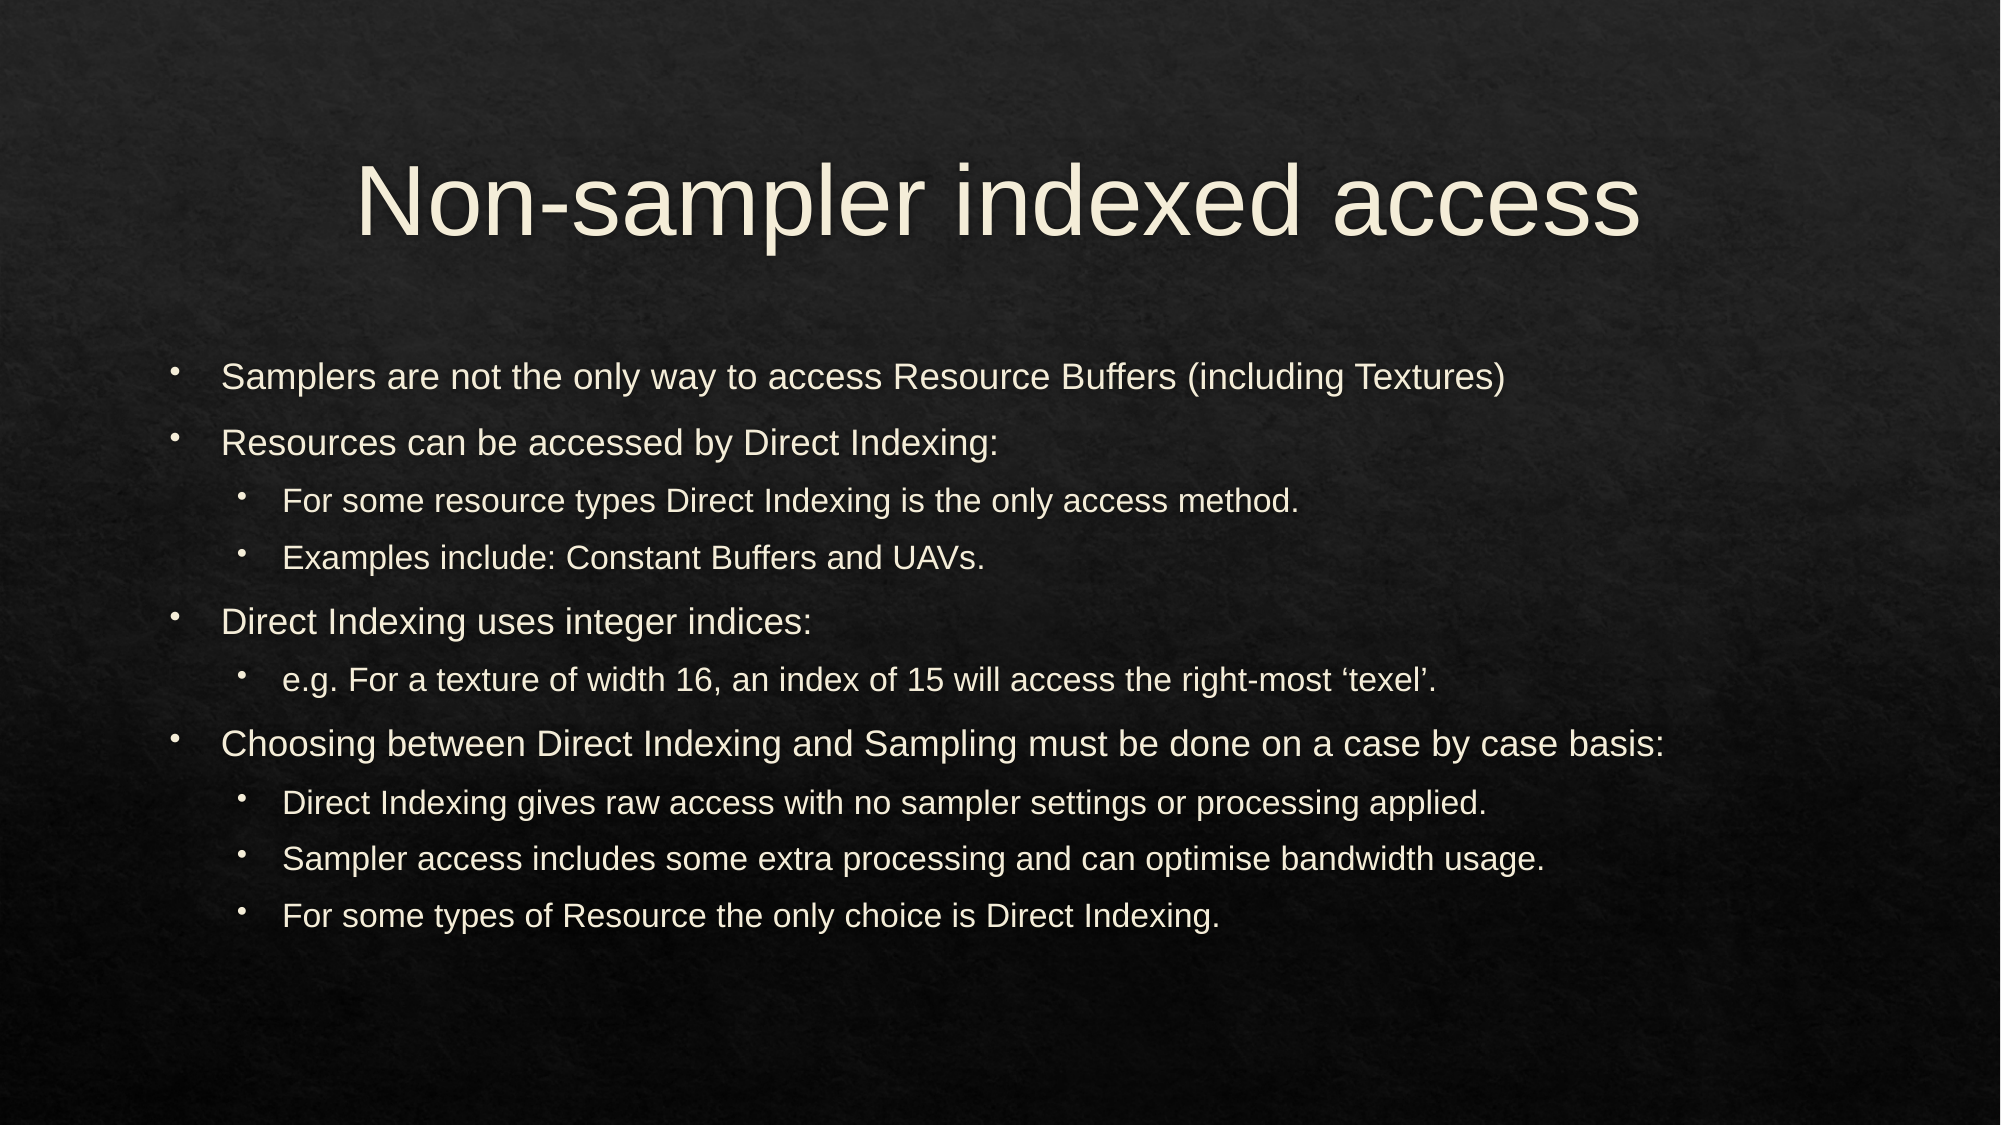

# Non-sampler indexed access
Samplers are not the only way to access Resource Buffers (including Textures)
Resources can be accessed by Direct Indexing:
For some resource types Direct Indexing is the only access method.
Examples include: Constant Buffers and UAVs.
Direct Indexing uses integer indices:
e.g. For a texture of width 16, an index of 15 will access the right-most ‘texel’.
Choosing between Direct Indexing and Sampling must be done on a case by case basis:
Direct Indexing gives raw access with no sampler settings or processing applied.
Sampler access includes some extra processing and can optimise bandwidth usage.
For some types of Resource the only choice is Direct Indexing.